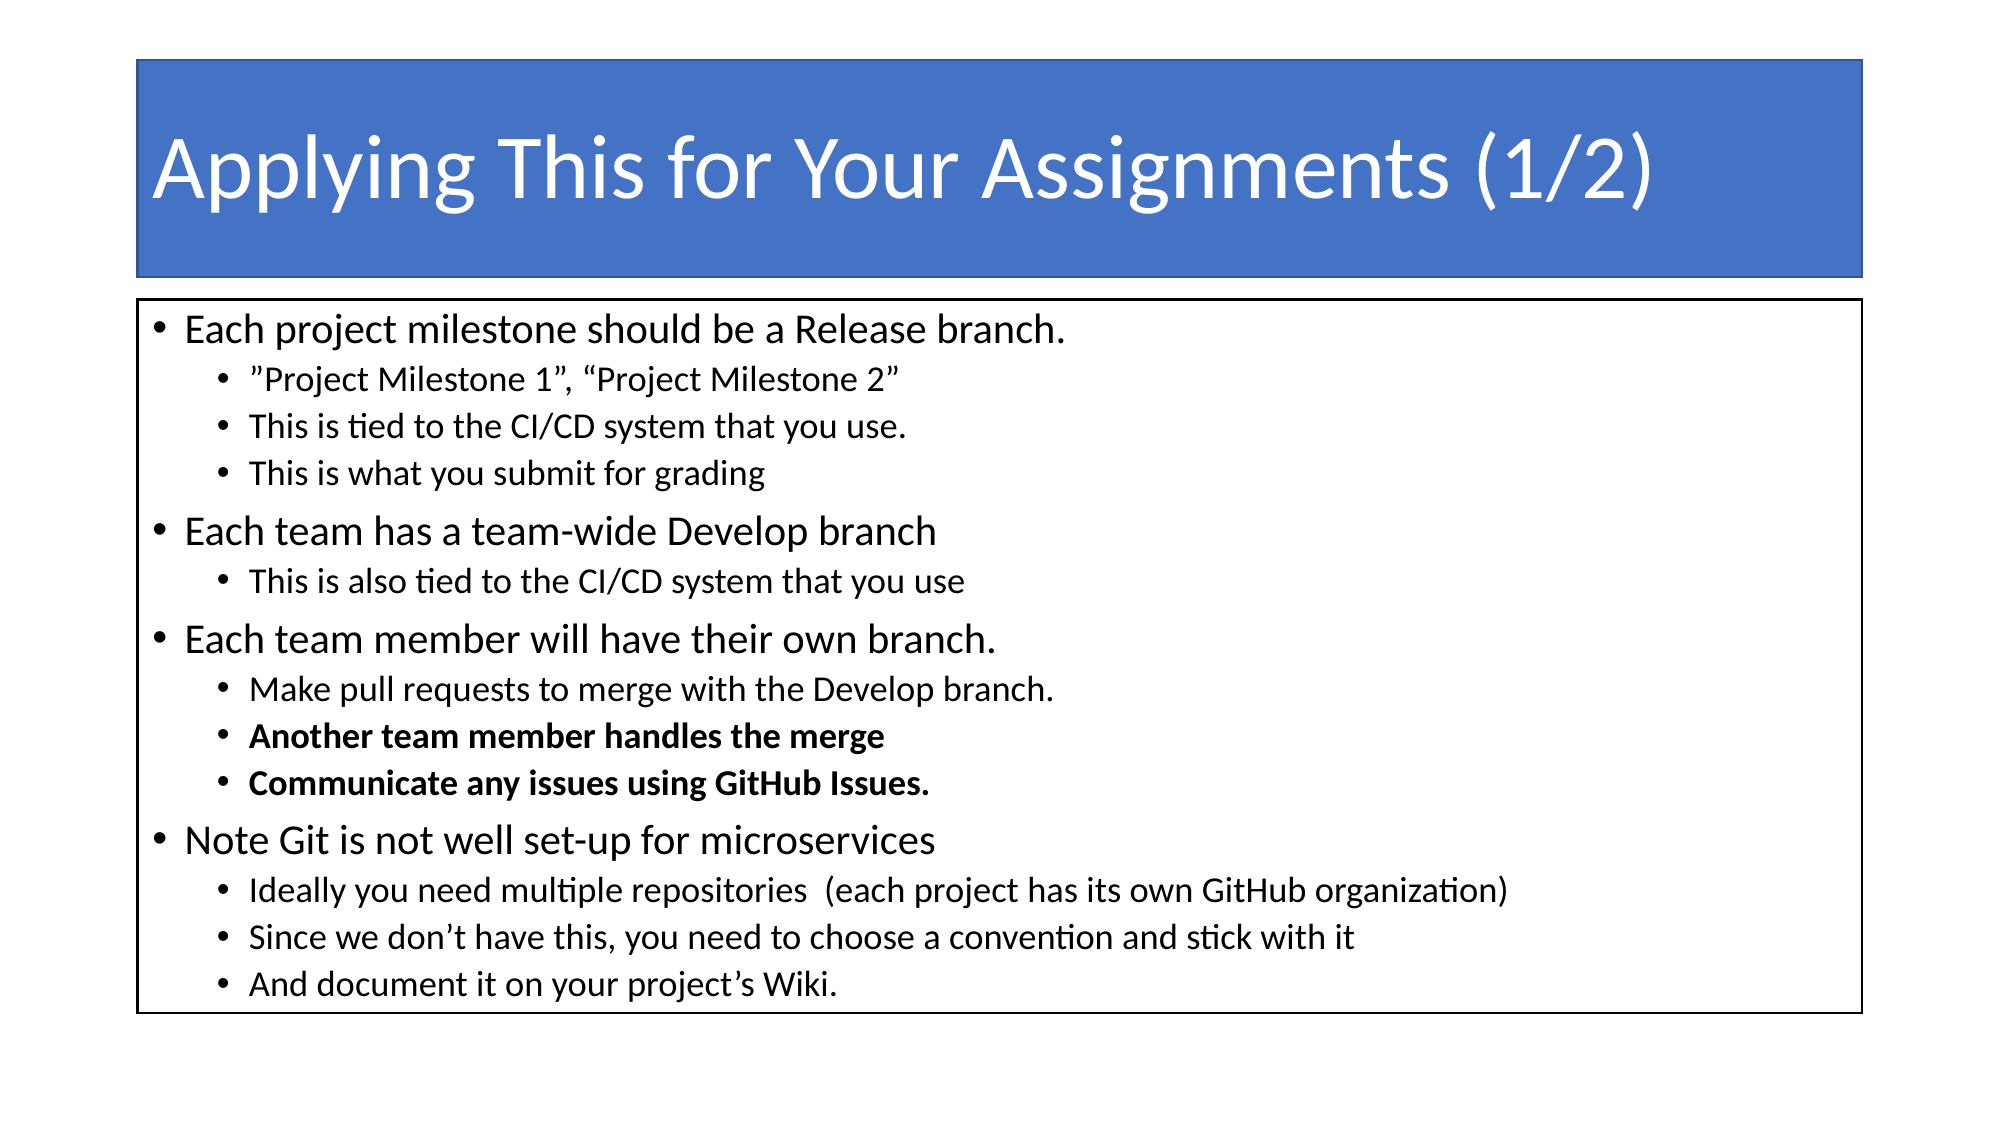

# Applying This for Your Assignments (1/2)
Each project milestone should be a Release branch.
”Project Milestone 1”, “Project Milestone 2”
This is tied to the CI/CD system that you use.
This is what you submit for grading
Each team has a team-wide Develop branch
This is also tied to the CI/CD system that you use
Each team member will have their own branch.
Make pull requests to merge with the Develop branch.
Another team member handles the merge
Communicate any issues using GitHub Issues.
Note Git is not well set-up for microservices
Ideally you need multiple repositories  (each project has its own GitHub organization)
Since we don’t have this, you need to choose a convention and stick with it
And document it on your project’s Wiki.